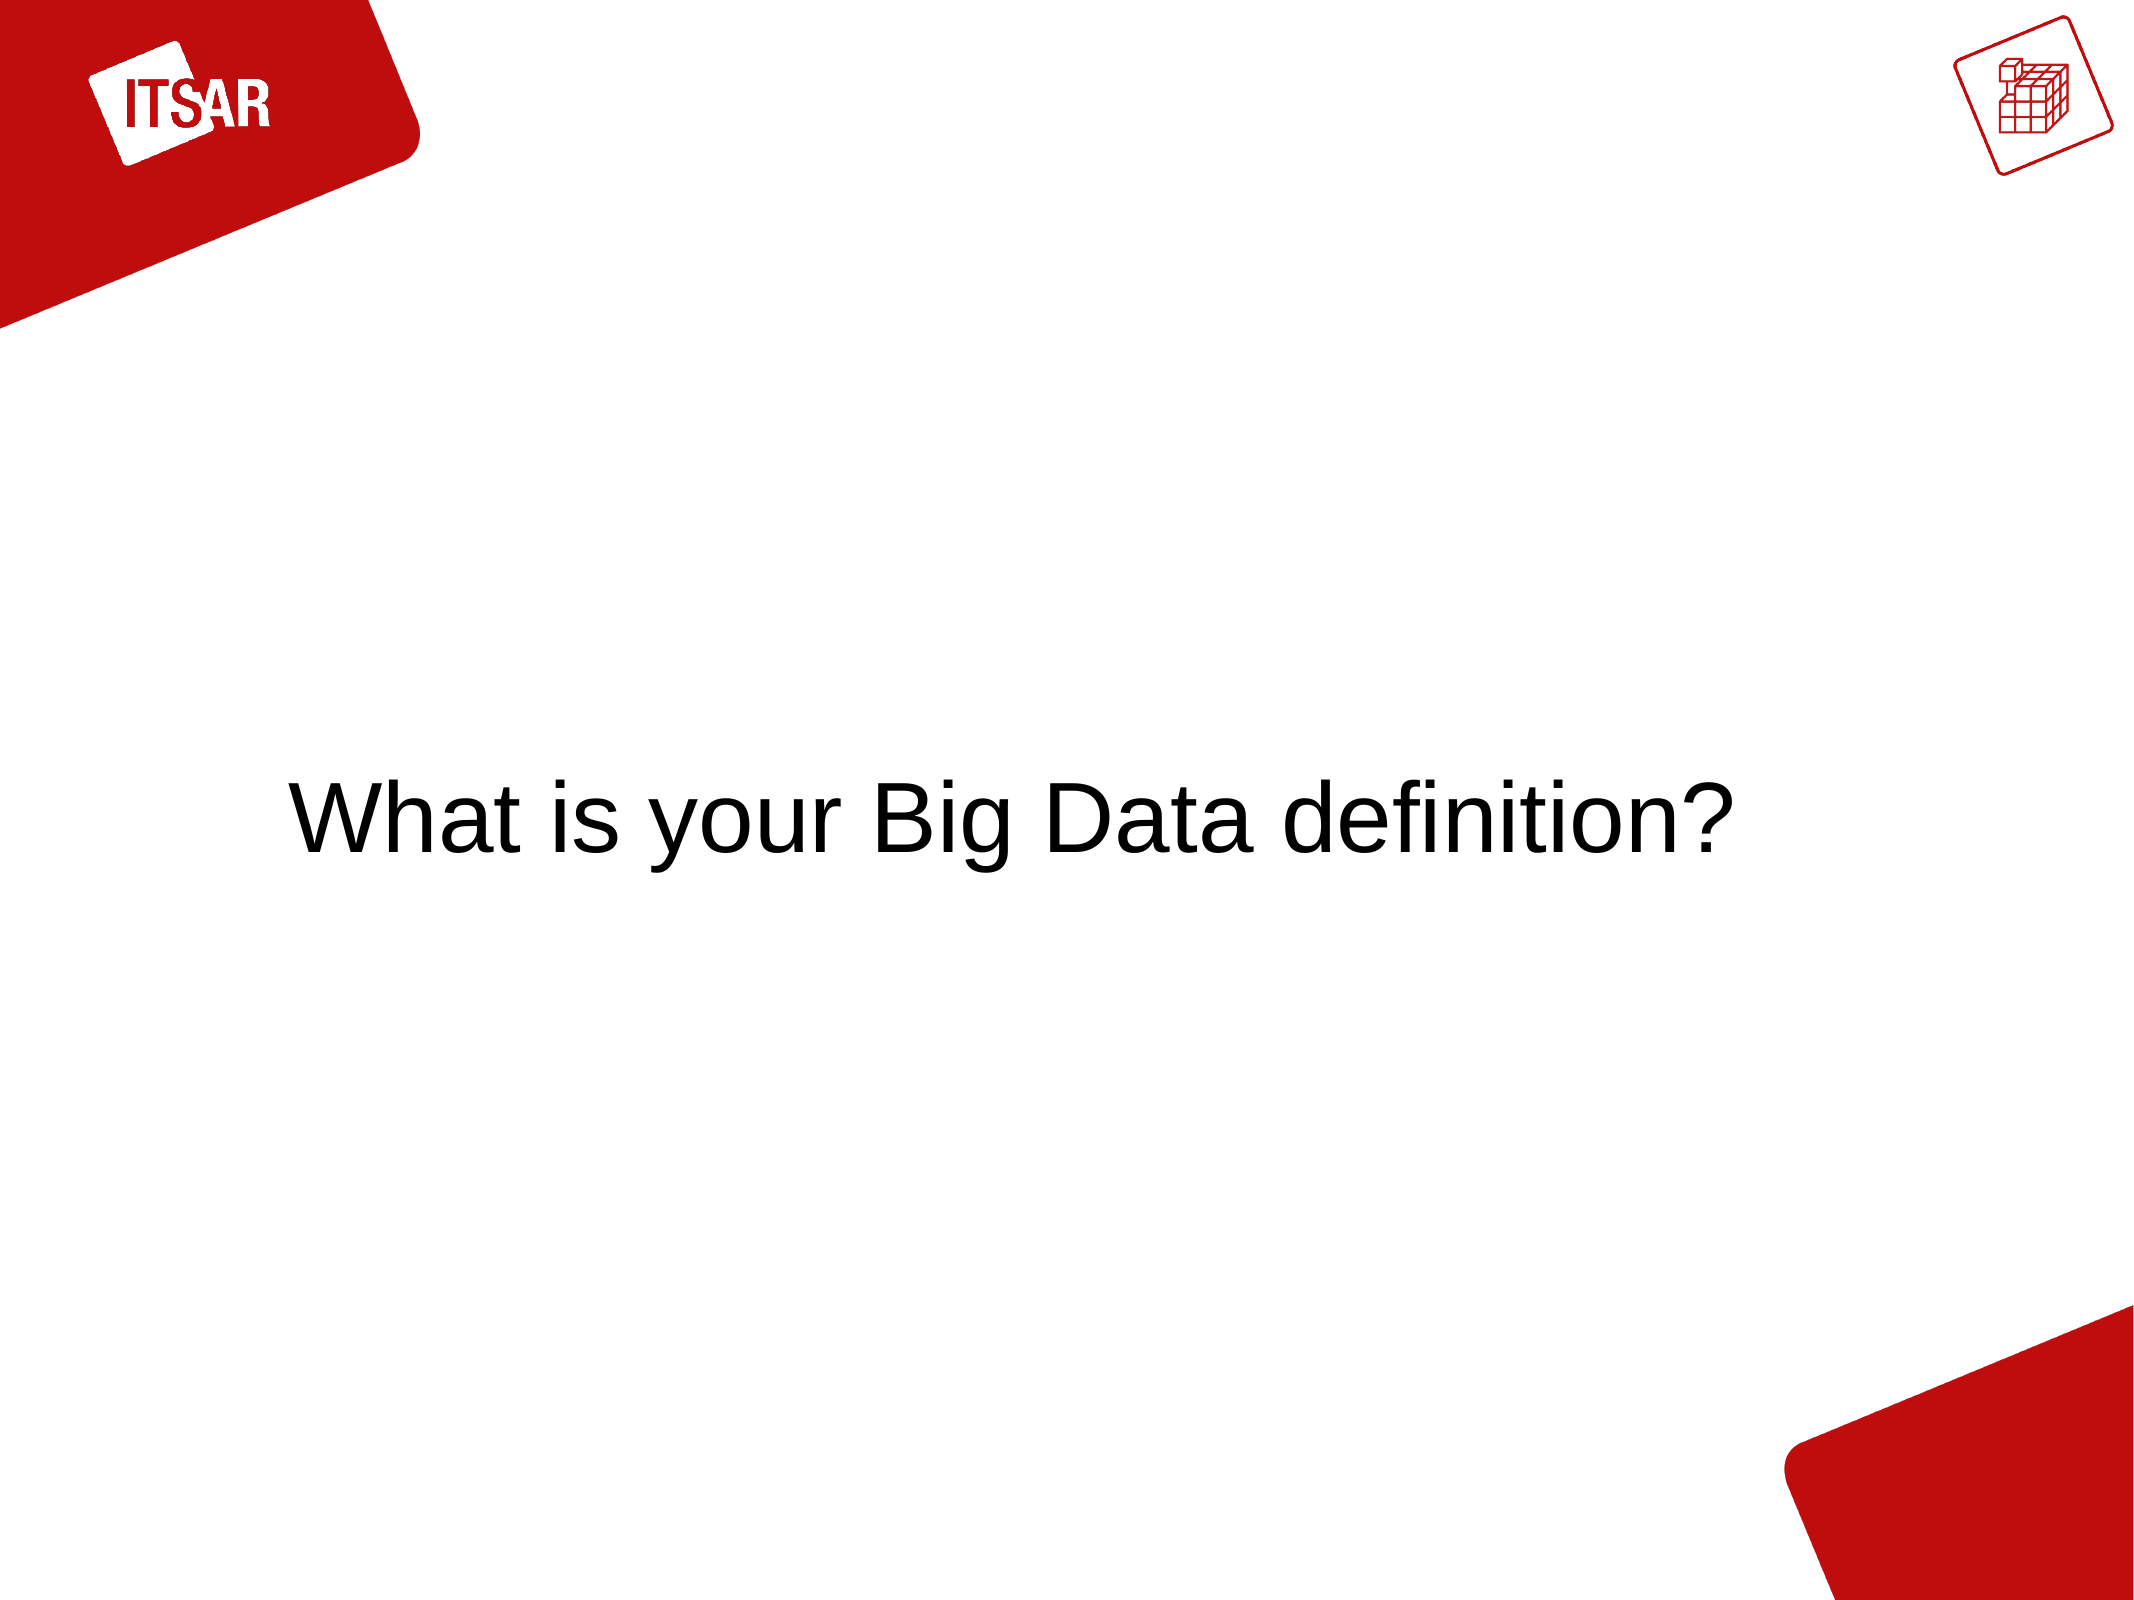

# What is your Big Data definition?